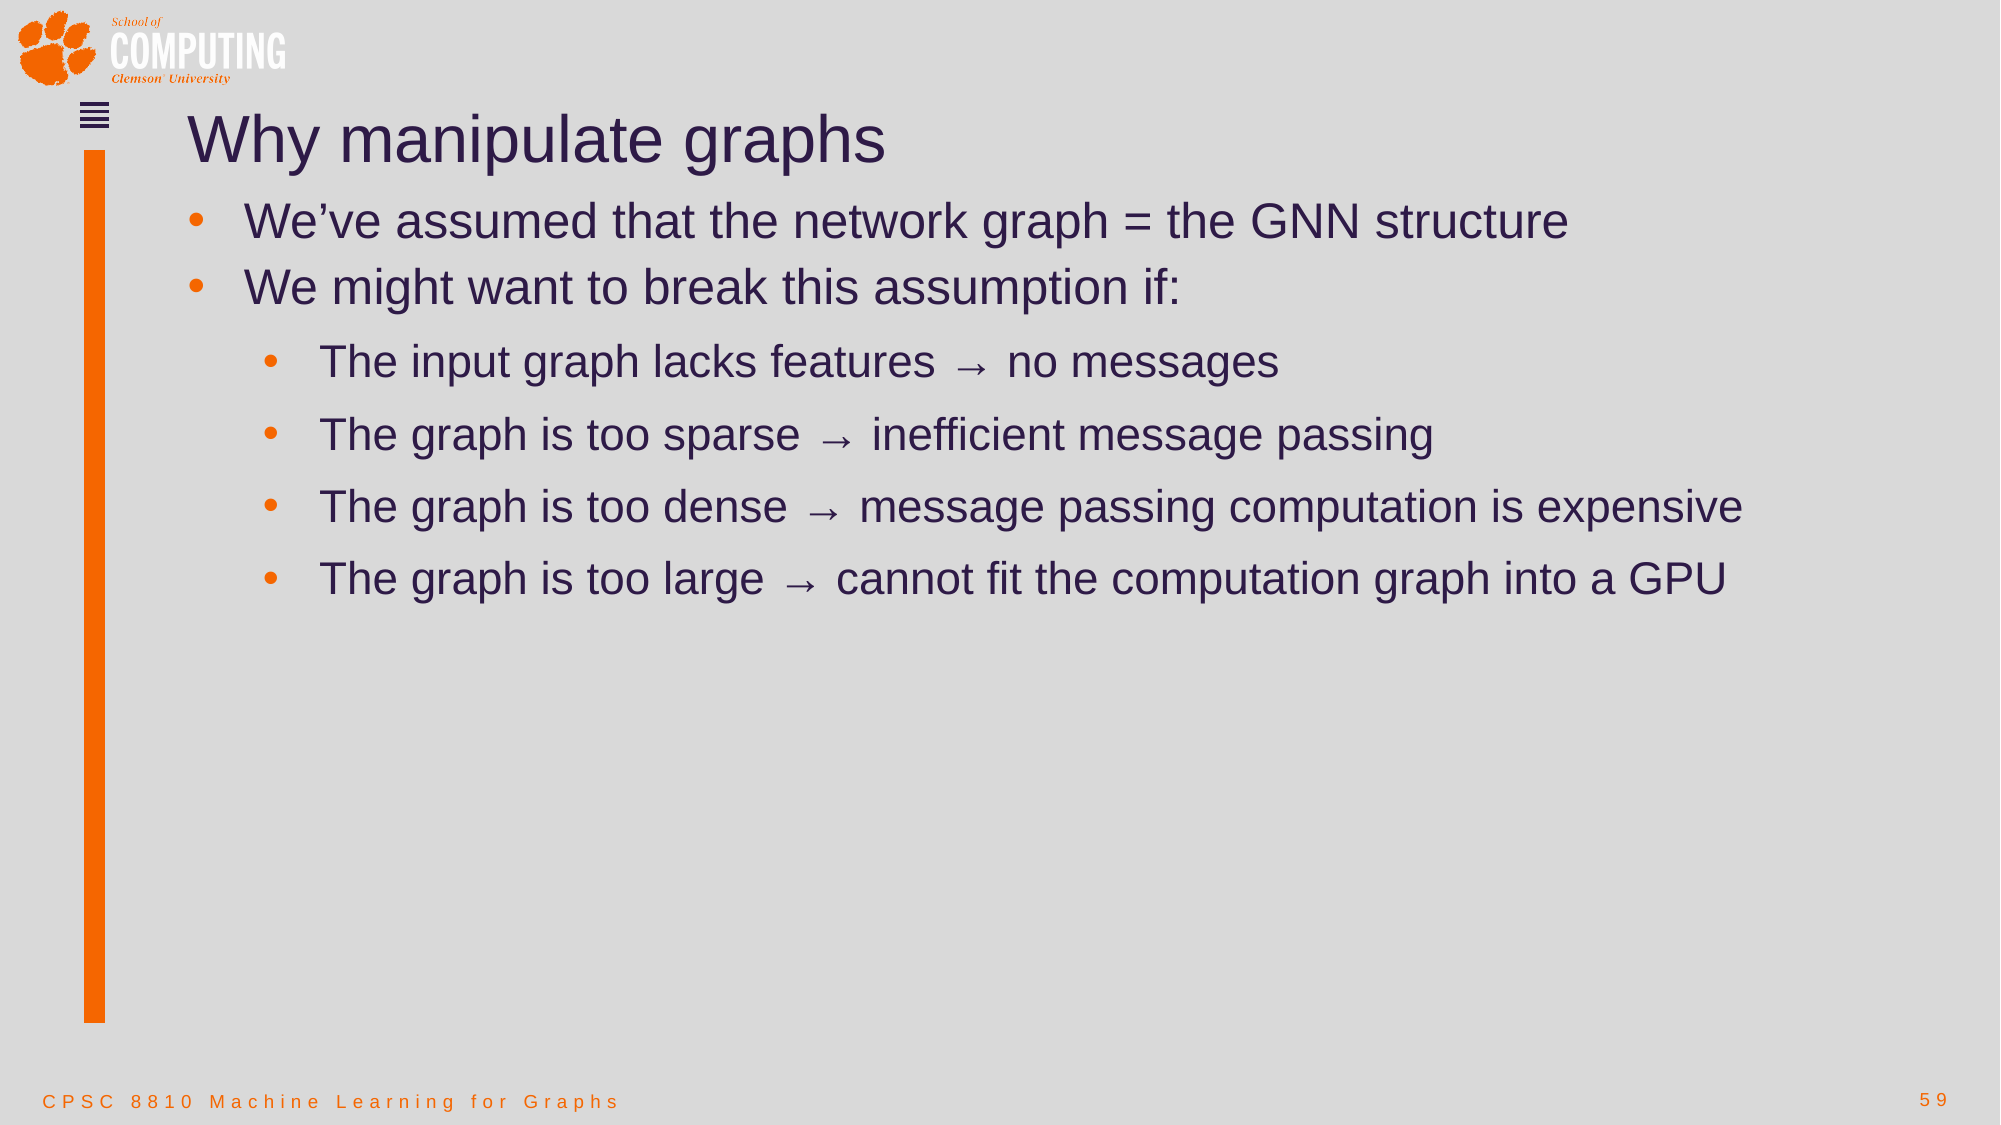

# Why manipulate graphs
We’ve assumed that the network graph = the GNN structure
We might want to break this assumption if:
The input graph lacks features → no messages
The graph is too sparse → inefficient message passing
The graph is too dense → message passing computation is expensive
The graph is too large → cannot fit the computation graph into a GPU